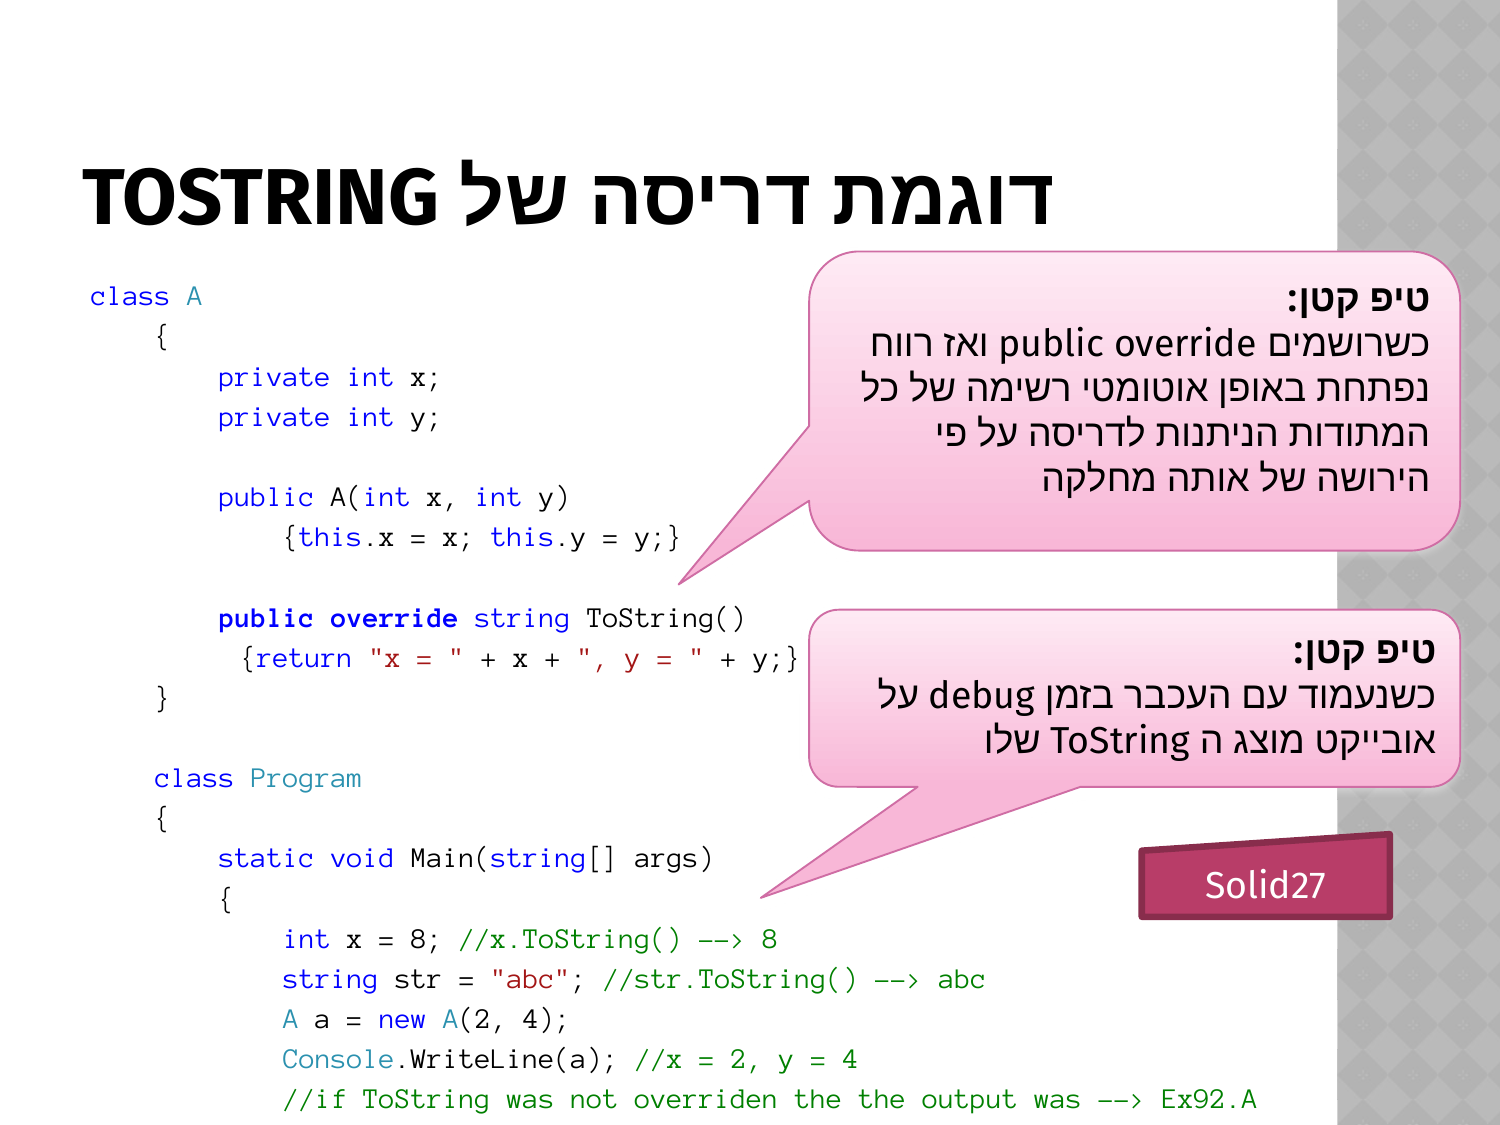

# דוגמת דריסה של tostring
טיפ קטן:
כשרושמים public override ואז רווח נפתחת באופן אוטומטי רשימה של כל המתודות הניתנות לדריסה על פי הירושה של אותה מחלקה
class A
    {
        private int x;
        private int y;

        public A(int x, int y)
            {this.x = x; this.y = y;}

        public override string ToString()
        	{return "x = " + x + ", y = " + y;}
    }

    class Program
    {
        static void Main(string[] args)
        {
            int x = 8; //x.ToString() --> 8
            string str = "abc"; //str.ToString() --> abc
            A a = new A(2, 4);
            Console.WriteLine(a); //x = 2, y = 4
            //if ToString was not overriden the the output was --> Ex92.A
        }
    }
טיפ קטן:
כשנעמוד עם העכבר בזמן debug על אובייקט מוצג ה ToString שלו
Solid27
91